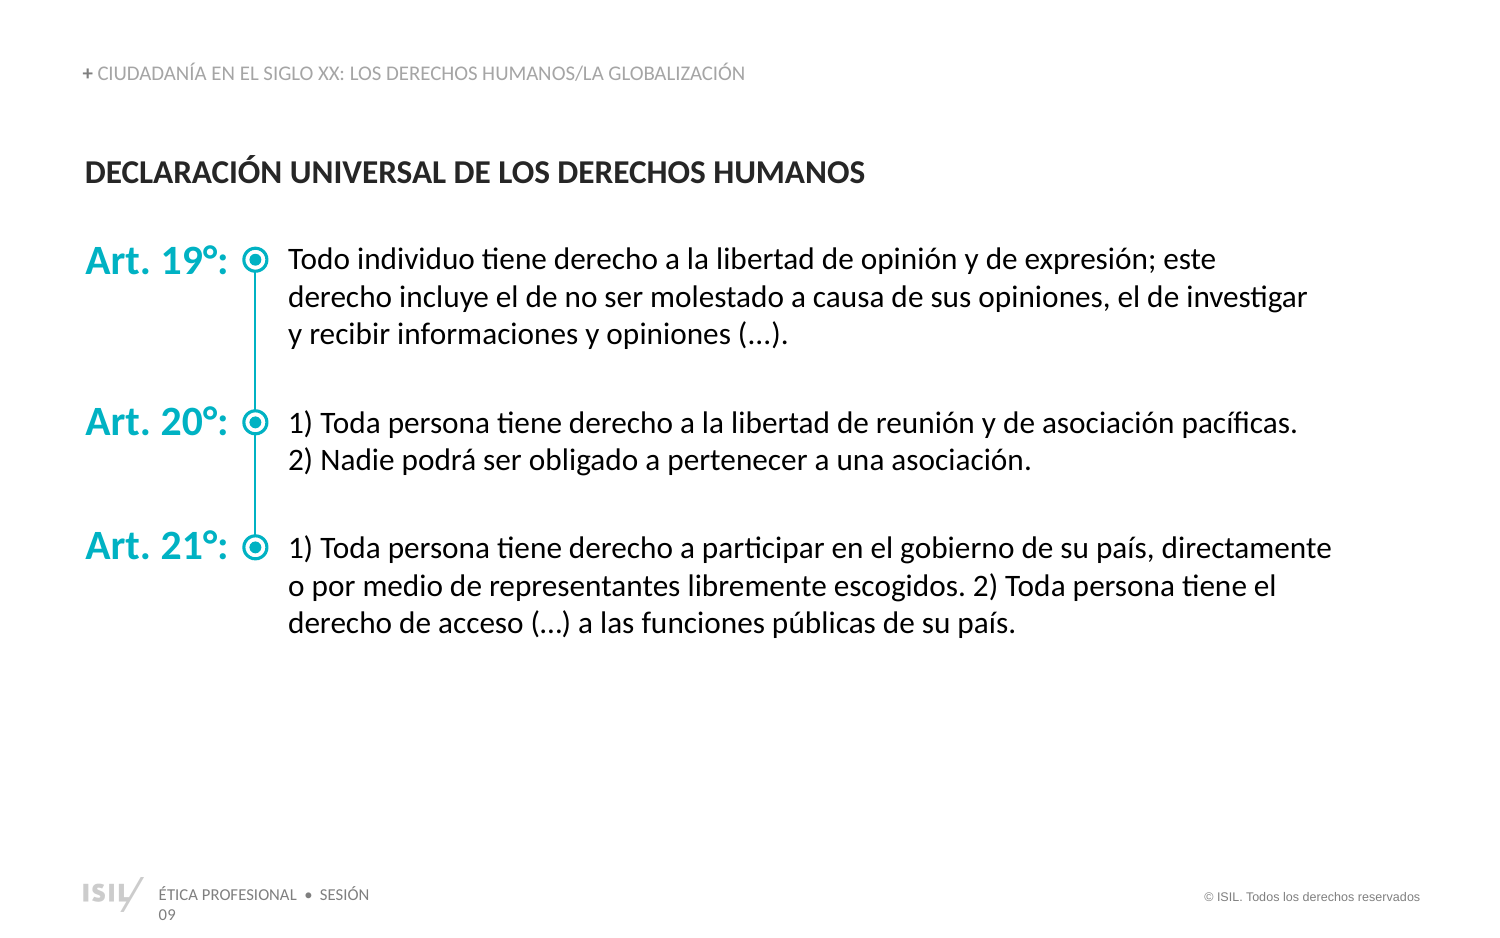

+ CIUDADANÍA EN EL SIGLO XX: LOS DERECHOS HUMANOS/LA GLOBALIZACIÓN
DECLARACIÓN UNIVERSAL DE LOS DERECHOS HUMANOS
Art. 19°:
Todo individuo tiene derecho a la libertad de opinión y de expresión; este derecho incluye el de no ser molestado a causa de sus opiniones, el de investigar y recibir informaciones y opiniones (...).

Art. 20°:
1) Toda persona tiene derecho a la libertad de reunión y de asociación pacíficas. 2) Nadie podrá ser obligado a pertenecer a una asociación.

Art. 21°:
1) Toda persona tiene derecho a participar en el gobierno de su país, directamente o por medio de representantes libremente escogidos. 2) Toda persona tiene el derecho de acceso (…) a las funciones públicas de su país.